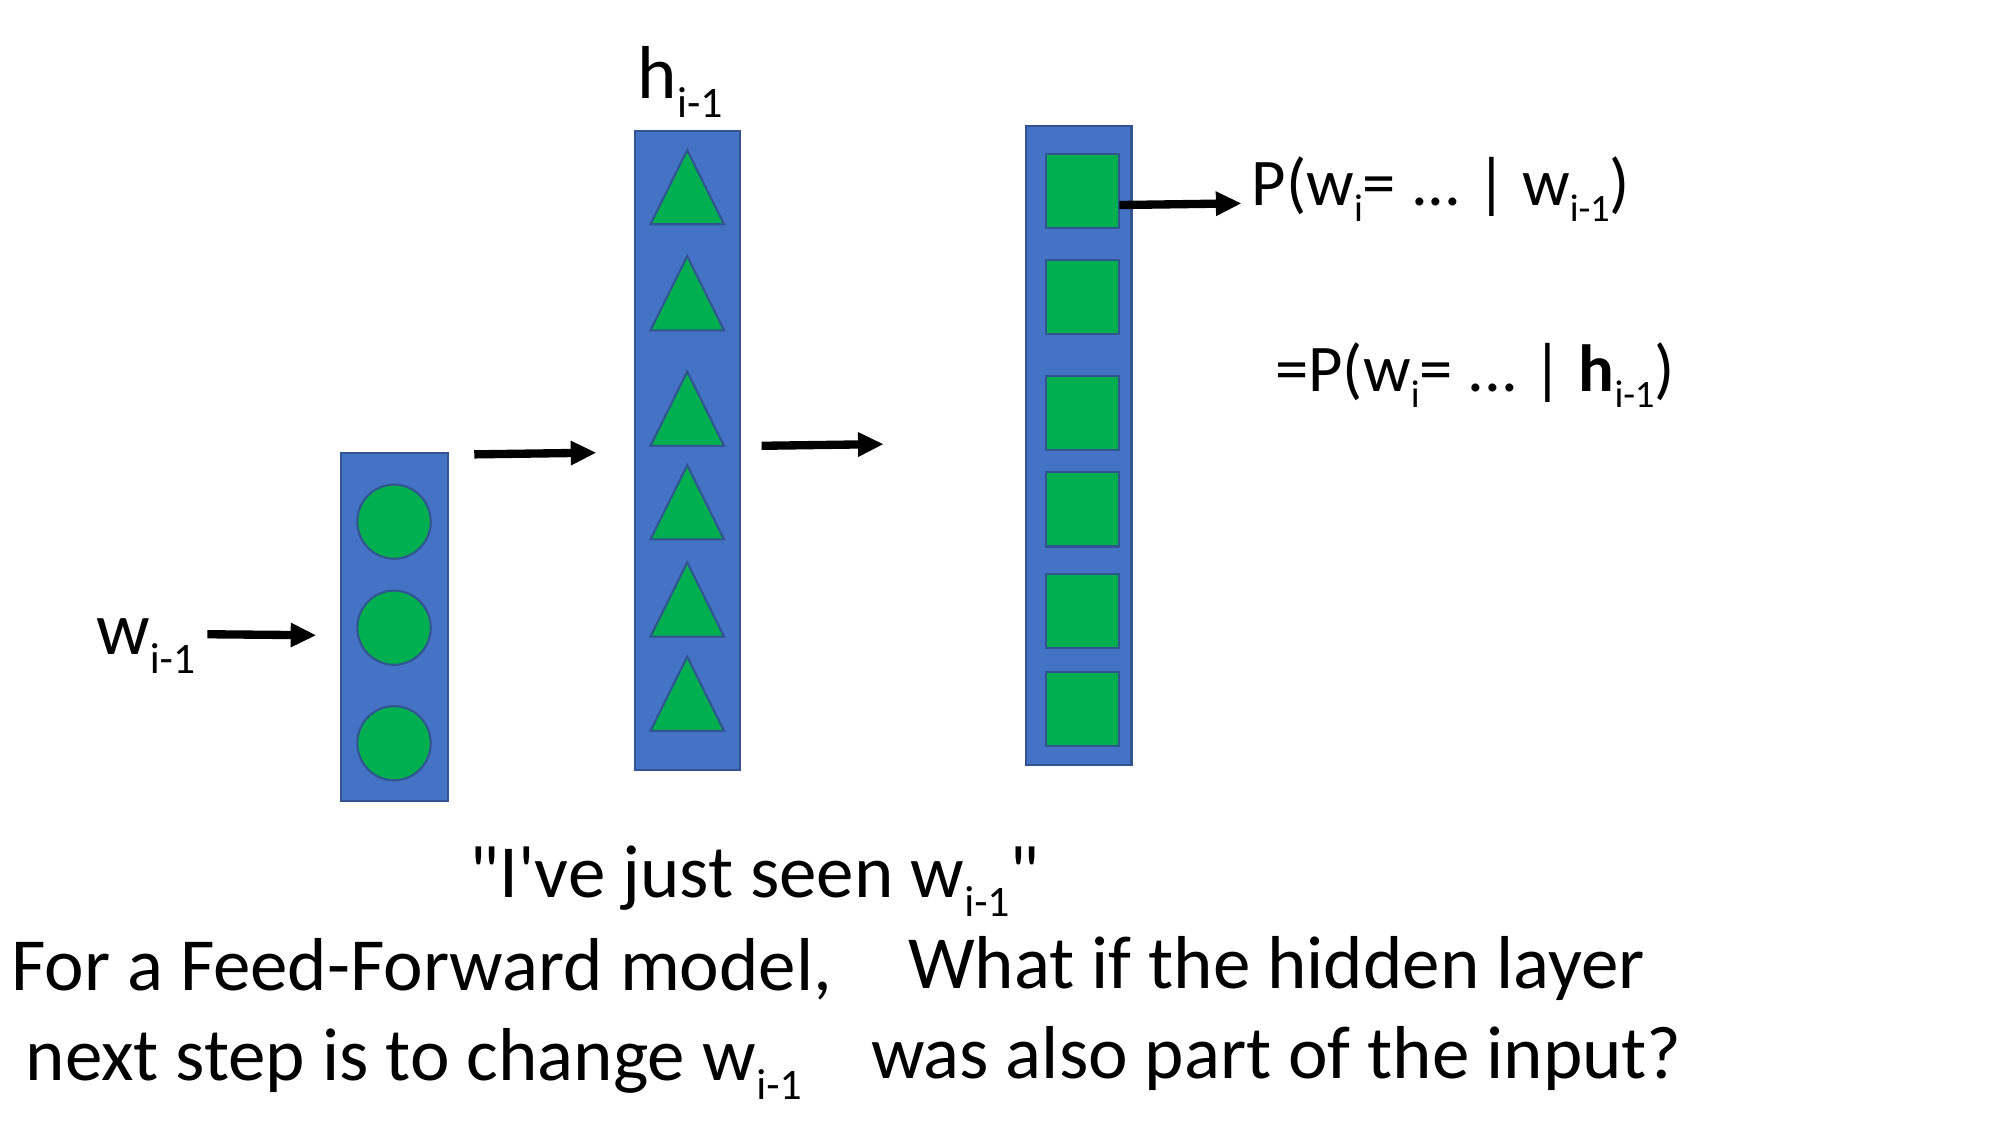

hi-1

P(wi= ... | wi-1)

=P(wi= ... | hi-1)

wi-1

"I've just seen wi-1"
What if the hidden layer
was also part of the input?
For a Feed-Forward model,
next step is to change wi-1